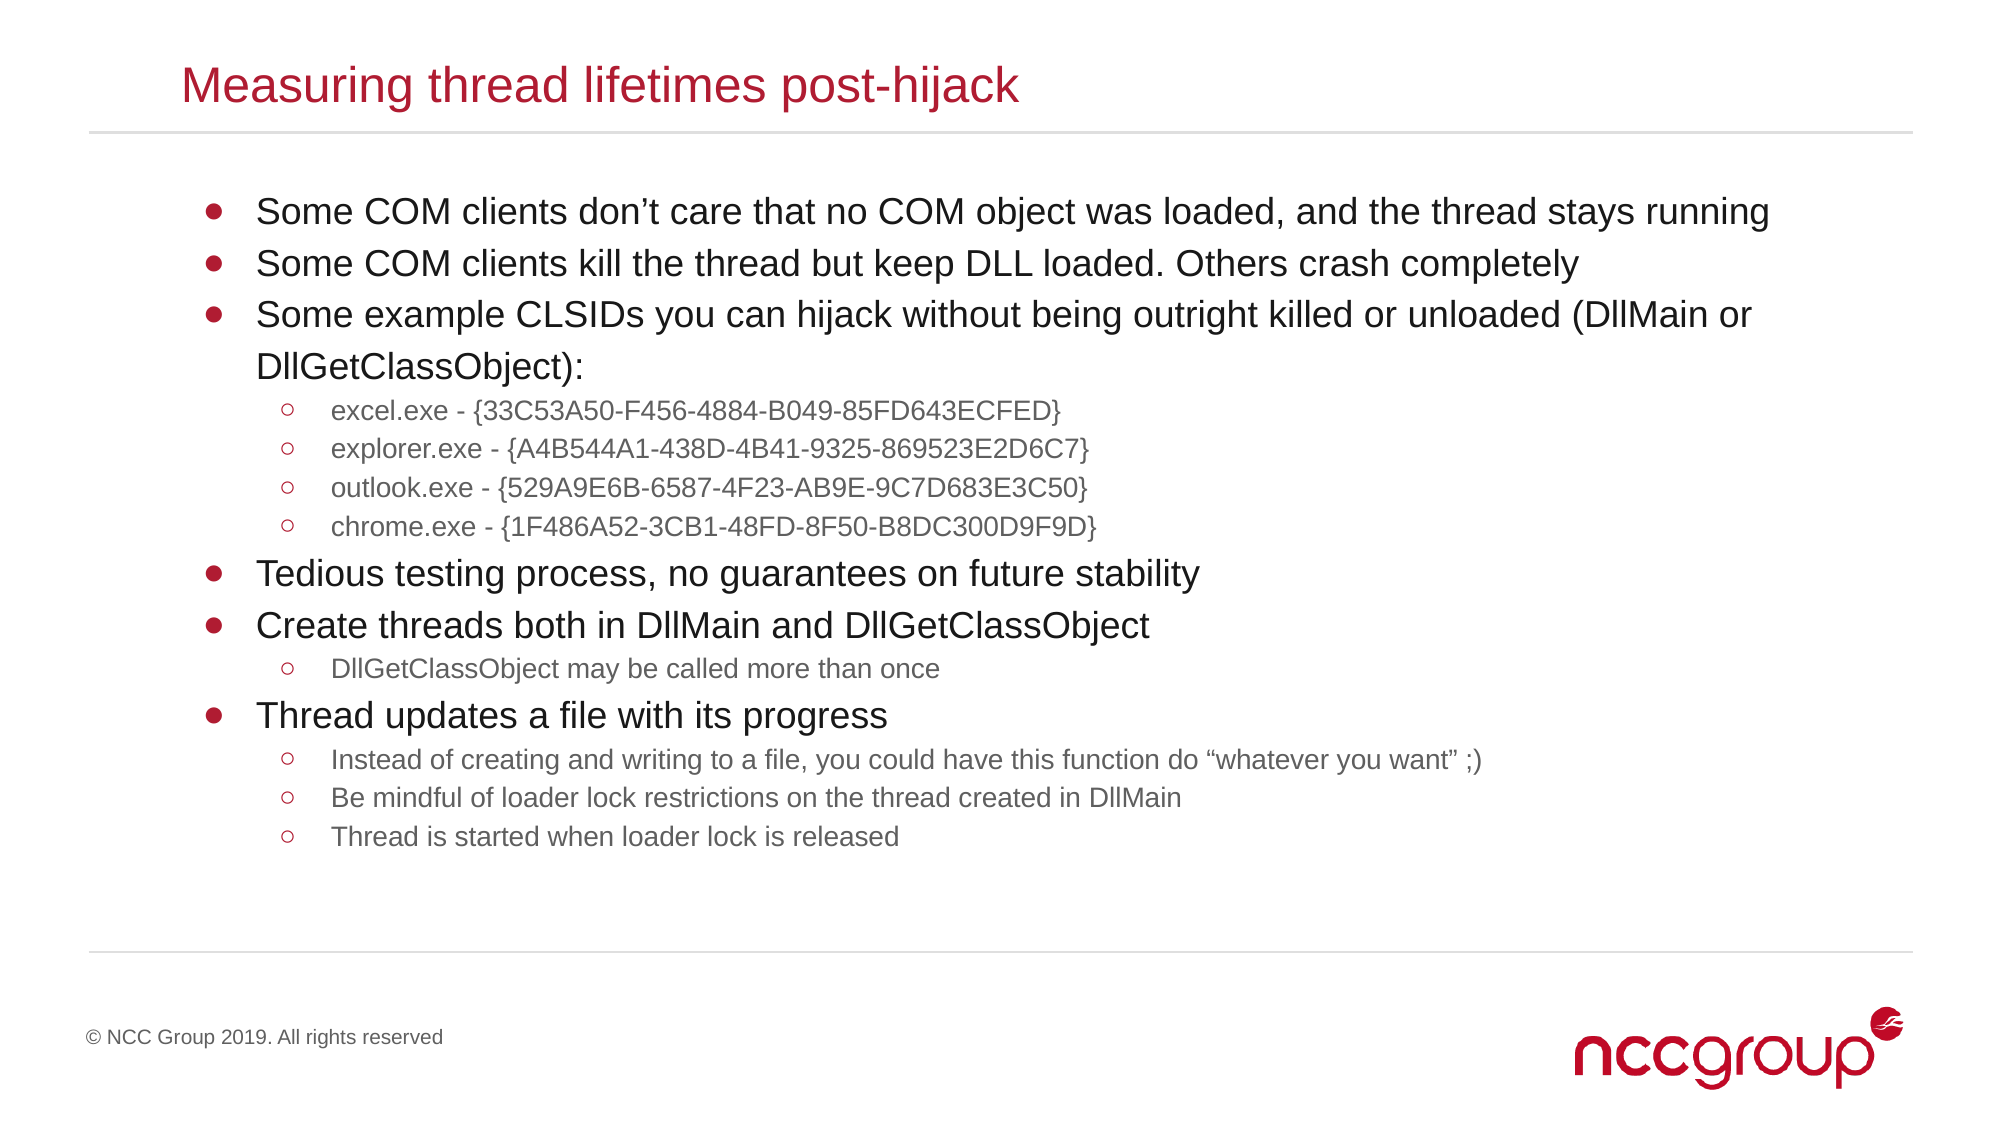

Measuring thread lifetimes post-hijack
Some COM clients don’t care that no COM object was loaded, and the thread stays running
Some COM clients kill the thread but keep DLL loaded. Others crash completely
Some example CLSIDs you can hijack without being outright killed or unloaded (DllMain or DllGetClassObject):
excel.exe - {33C53A50-F456-4884-B049-85FD643ECFED}
explorer.exe - {A4B544A1-438D-4B41-9325-869523E2D6C7}
outlook.exe - {529A9E6B-6587-4F23-AB9E-9C7D683E3C50}
chrome.exe - {1F486A52-3CB1-48FD-8F50-B8DC300D9F9D}
Tedious testing process, no guarantees on future stability
Create threads both in DllMain and DllGetClassObject
DllGetClassObject may be called more than once
Thread updates a file with its progress
Instead of creating and writing to a file, you could have this function do “whatever you want” ;)
Be mindful of loader lock restrictions on the thread created in DllMain
Thread is started when loader lock is released